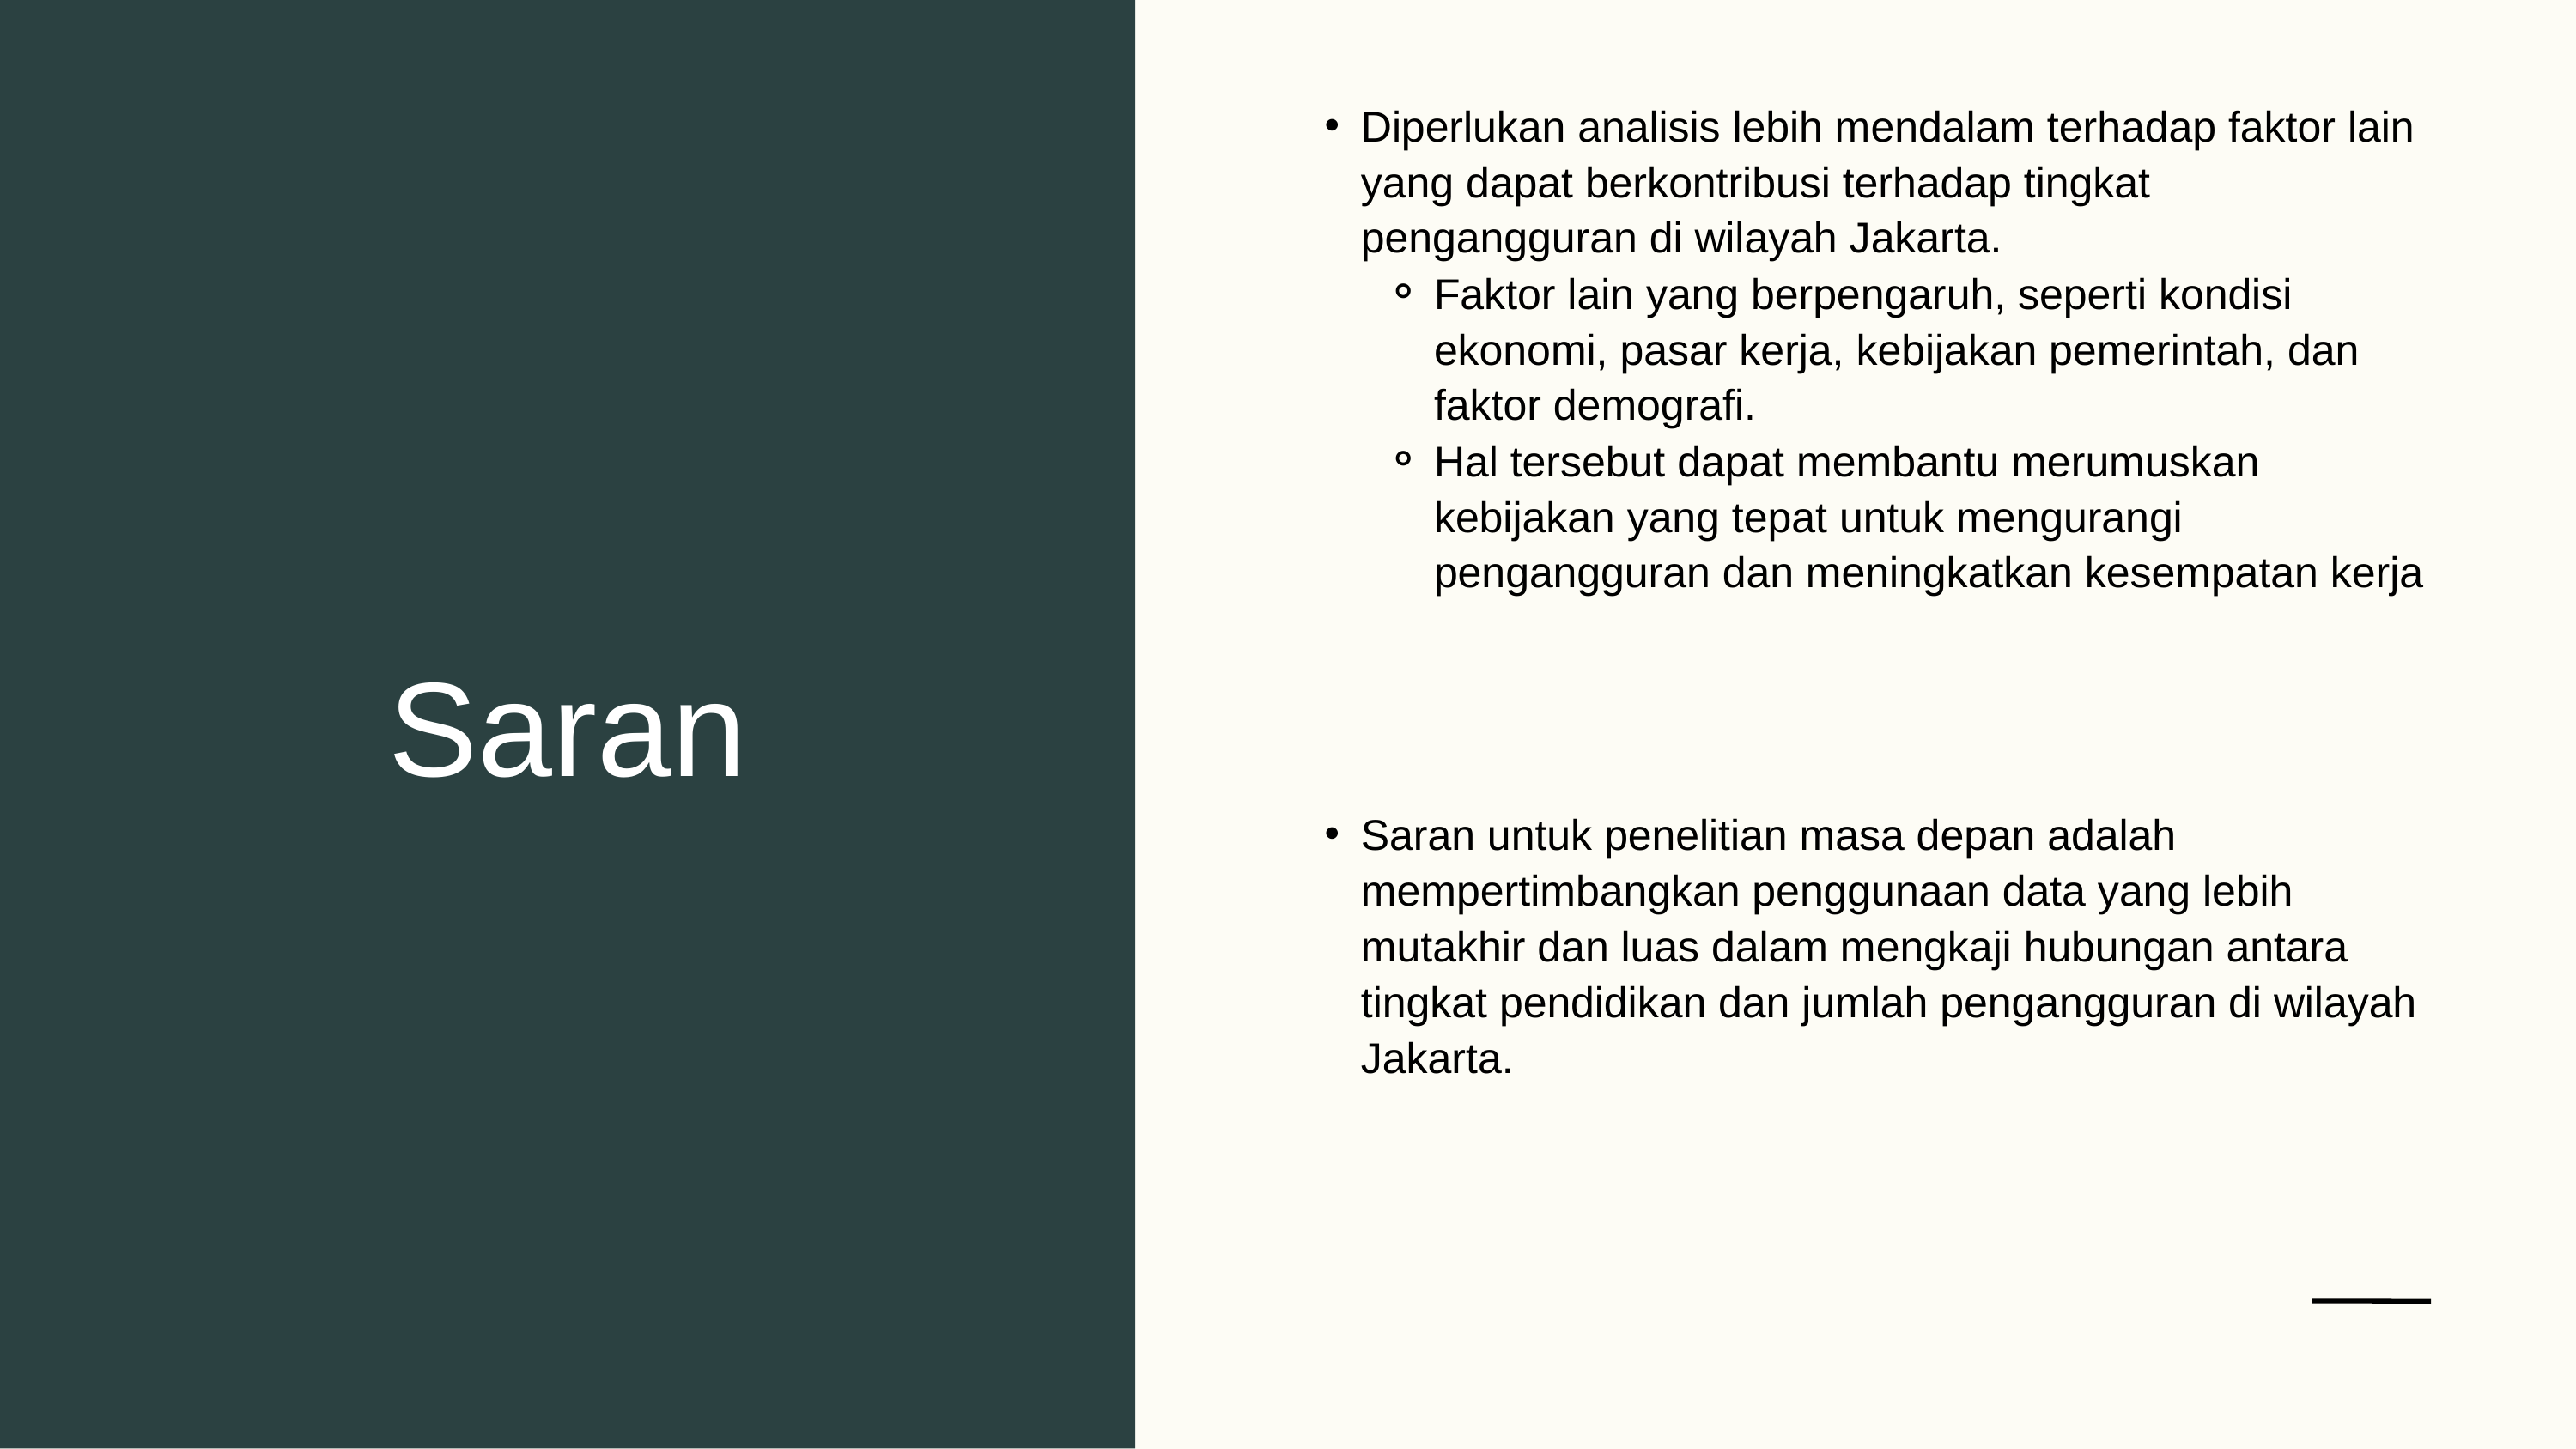

Diperlukan analisis lebih mendalam terhadap faktor lain yang dapat berkontribusi terhadap tingkat pengangguran di wilayah Jakarta.
Faktor lain yang berpengaruh, seperti kondisi ekonomi, pasar kerja, kebijakan pemerintah, dan faktor demografi.
Hal tersebut dapat membantu merumuskan kebijakan yang tepat untuk mengurangi pengangguran dan meningkatkan kesempatan kerja

Saran untuk penelitian masa depan adalah mempertimbangkan penggunaan data yang lebih mutakhir dan luas dalam mengkaji hubungan antara tingkat pendidikan dan jumlah pengangguran di wilayah Jakarta.
Saran